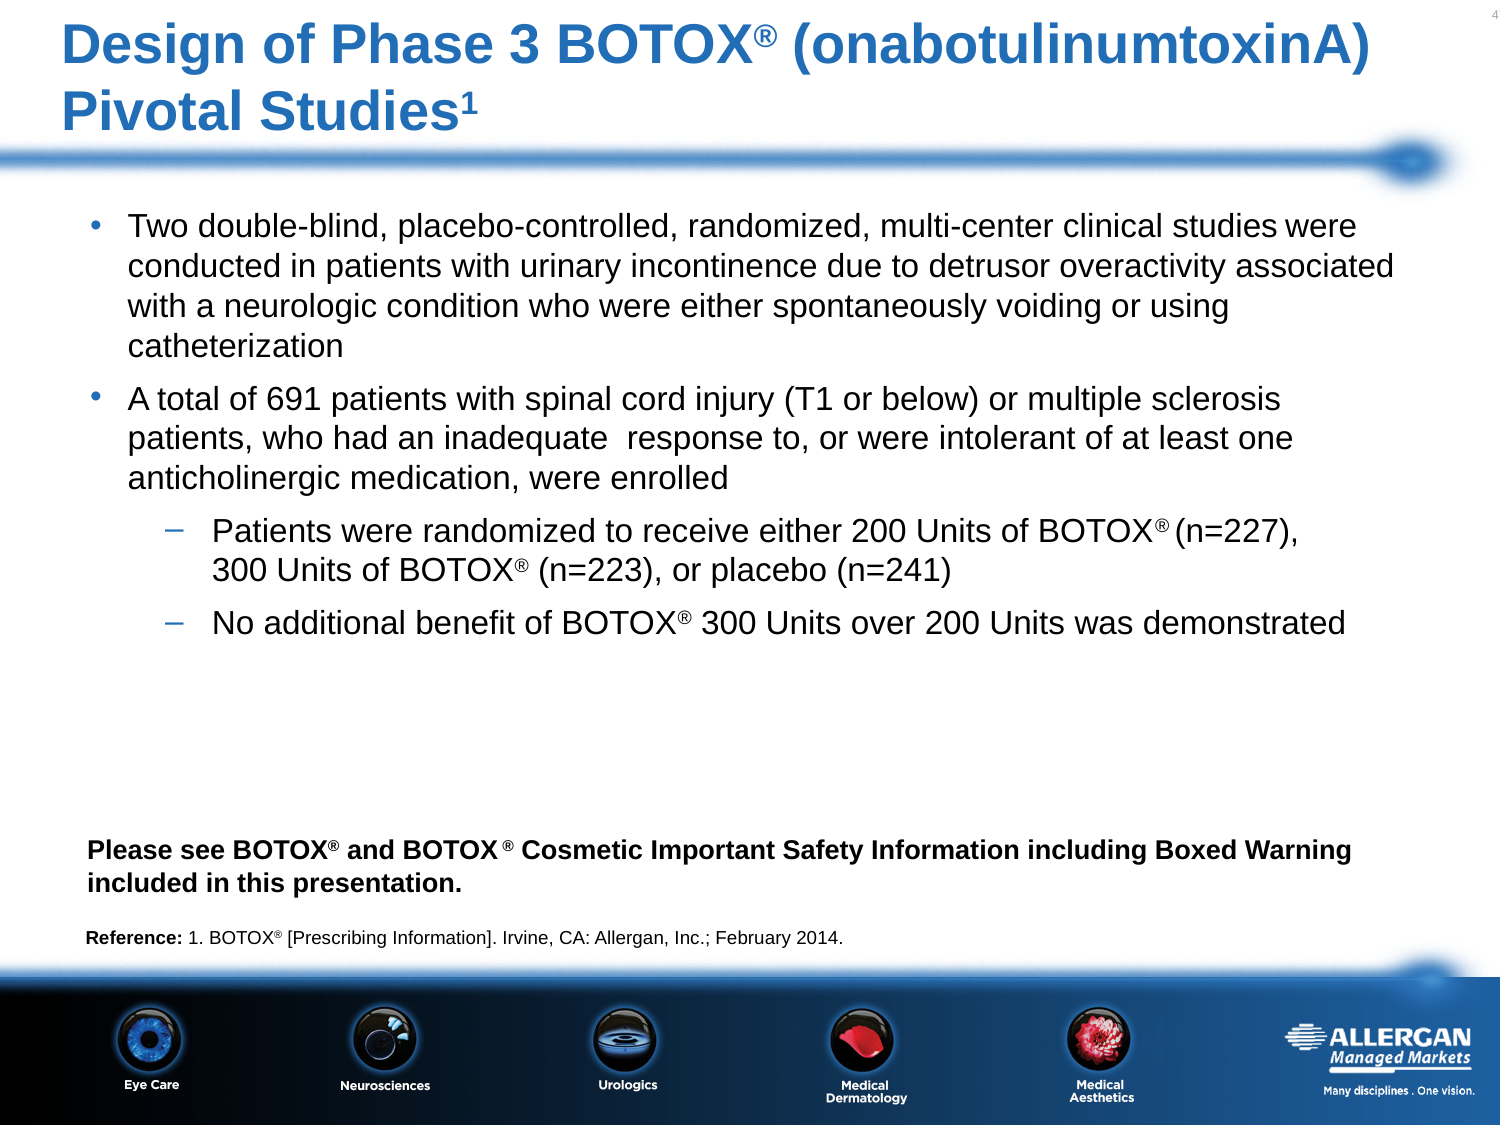

# Design of Phase 3 BOTOX® (onabotulinumtoxinA) Pivotal Studies1
Two double-blind, placebo-controlled, randomized, multi-center clinical studies were conducted in patients with urinary incontinence due to detrusor overactivity associated with a neurologic condition who were either spontaneously voiding or using catheterization
A total of 691 patients with spinal cord injury (T1 or below) or multiple sclerosis patients, who had an inadequate  response to, or were intolerant of at least one anticholinergic medication, were enrolled
Patients were randomized to receive either 200 Units of BOTOX® (n=227),
300 Units of BOTOX® (n=223), or placebo (n=241)
No additional benefit of BOTOX® 300 Units over 200 Units was demonstrated

 Please see BOTOX® and BOTOX ® Cosmetic Important Safety Information including Boxed Warning
 included in this presentation.
Reference: 1. BOTOX® [Prescribing Information]. Irvine, CA: Allergan, Inc.; February 2014.